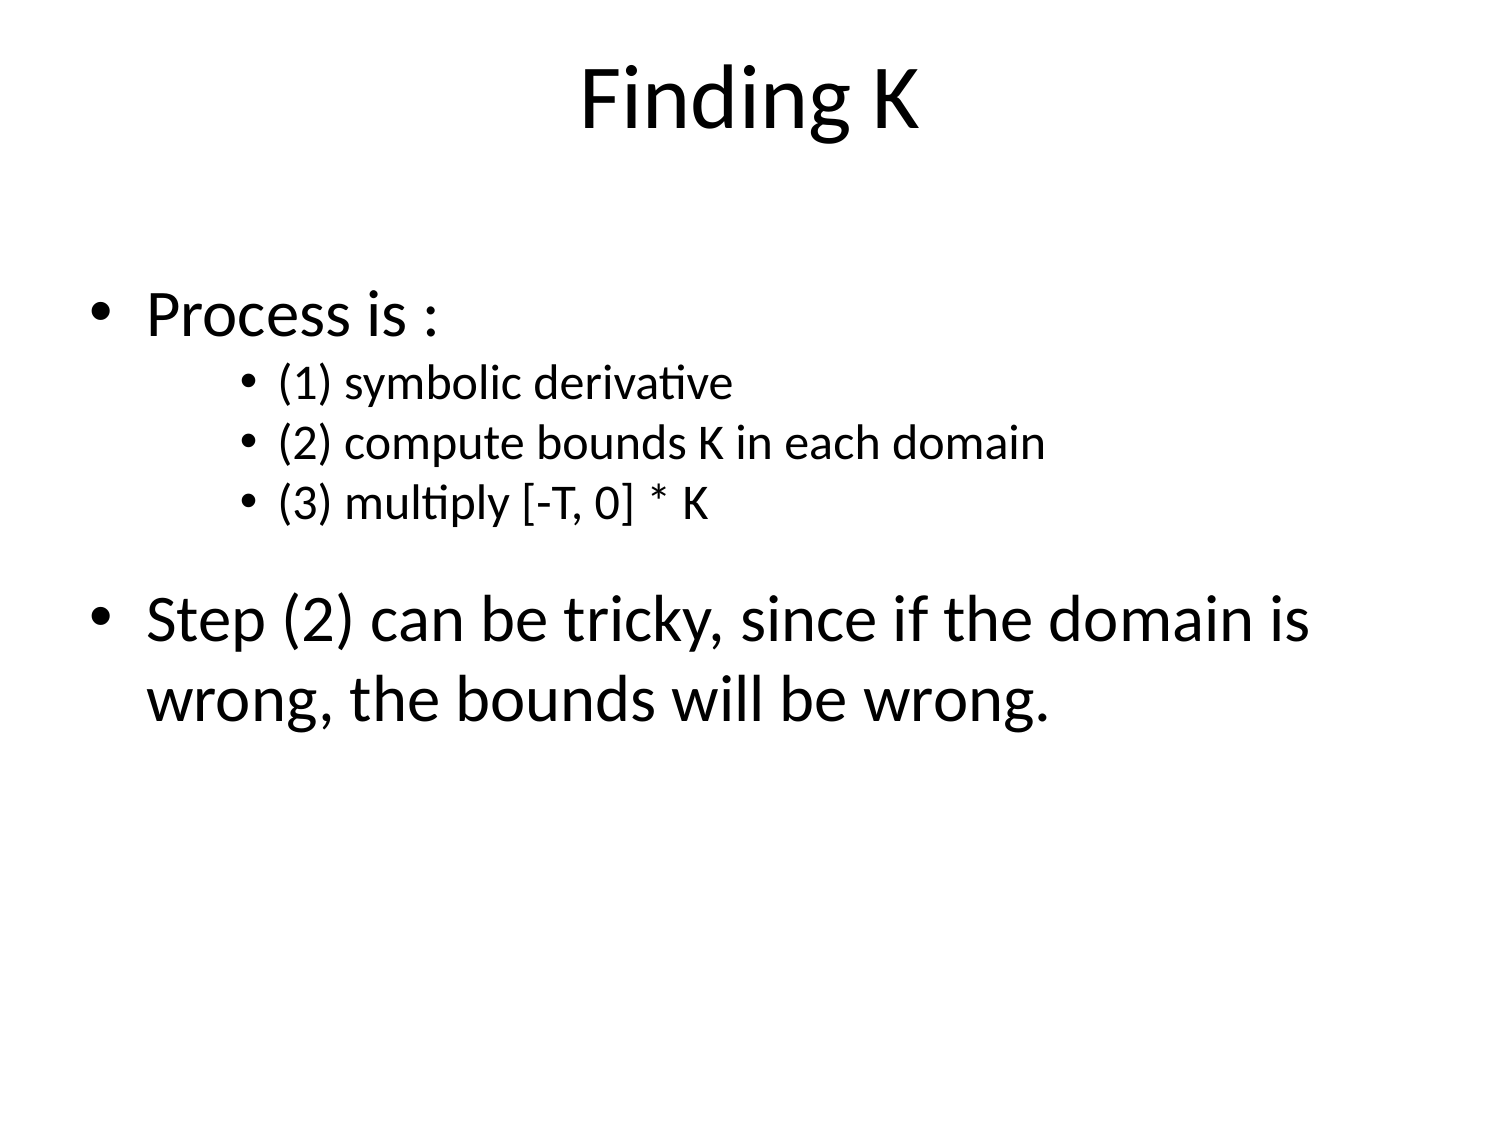

Finding K
Process is :
(1) symbolic derivative
(2) compute bounds K in each domain
(3) multiply [-T, 0] * K

Step (2) can be tricky, since if the domain is wrong, the bounds will be wrong.